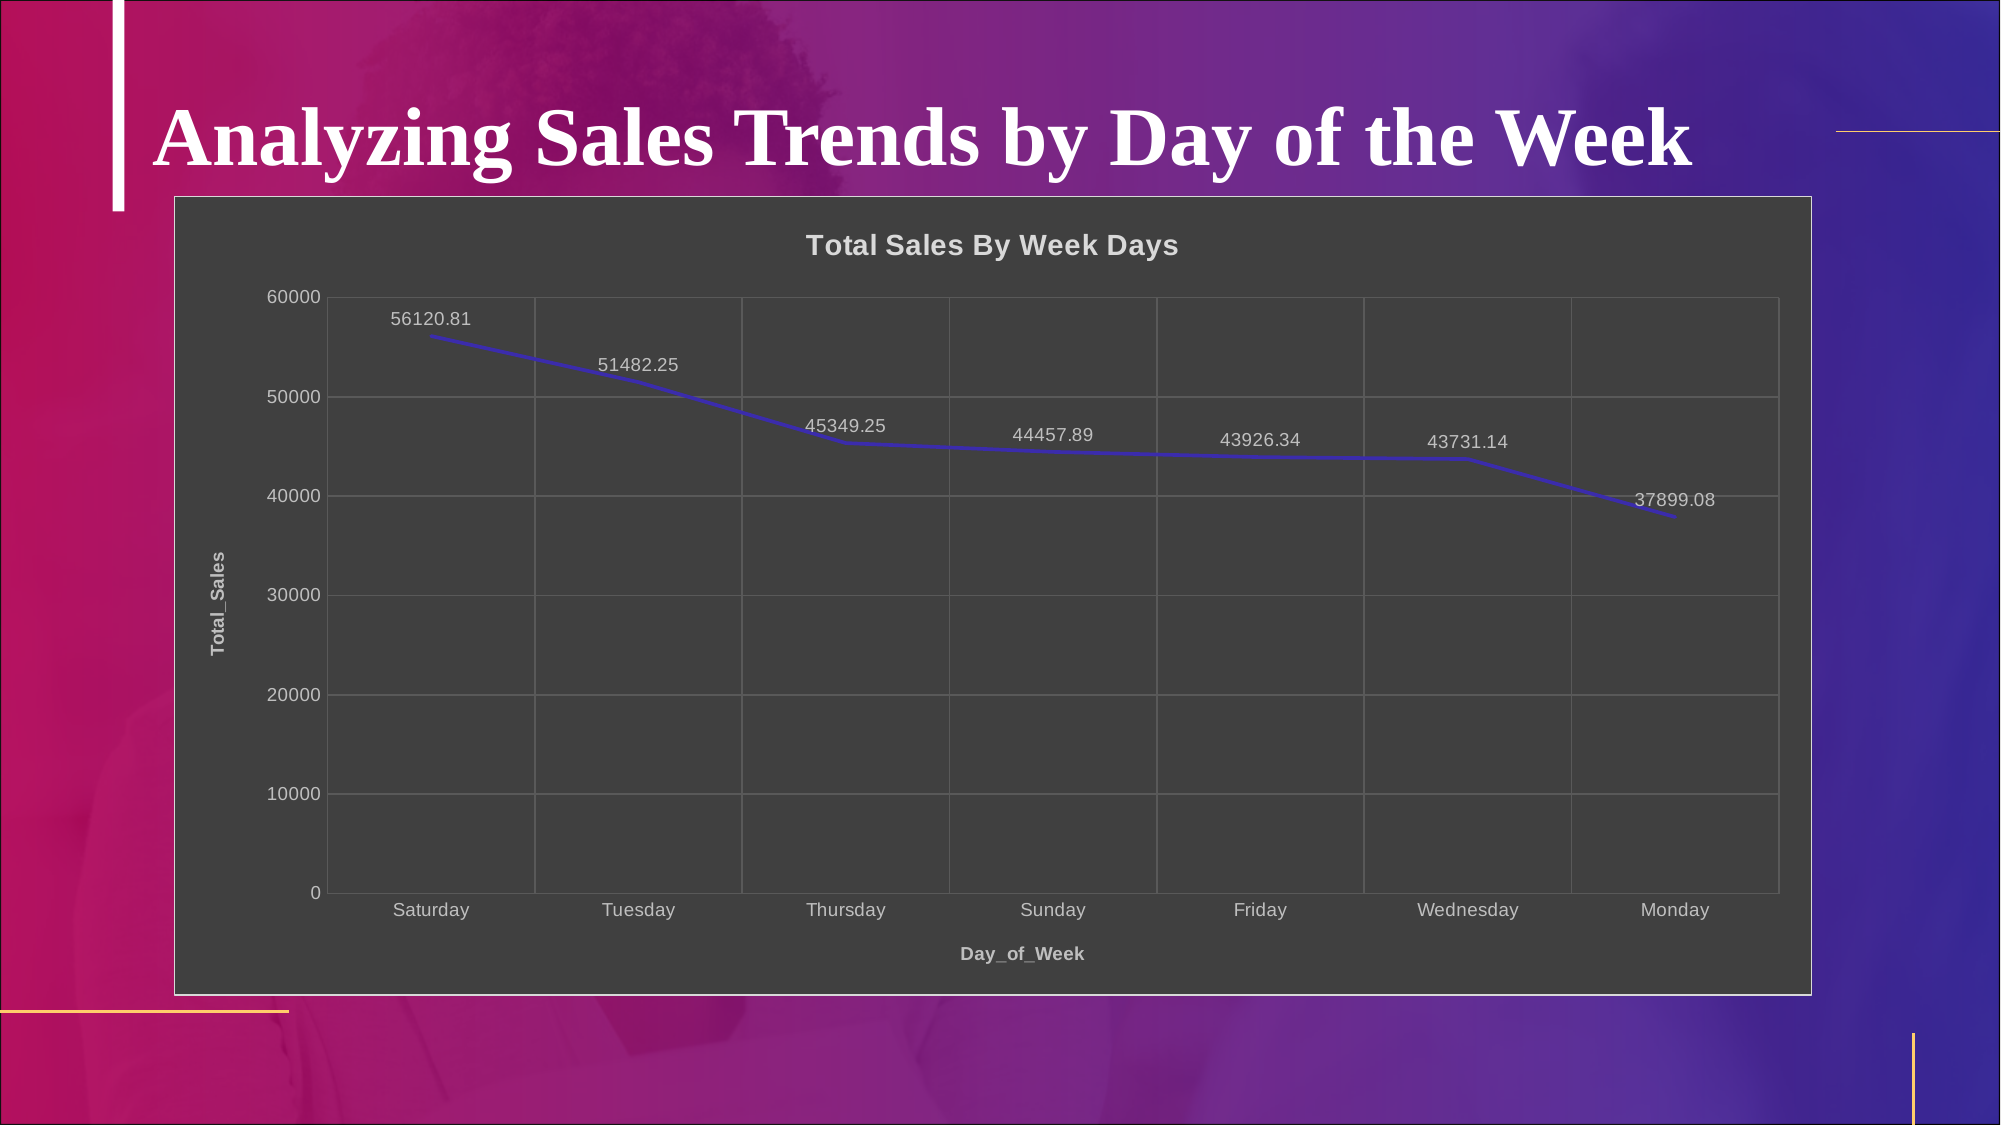

# Analyzing Sales Trends by Day of the Week

### Chart: Total Sales By Week Days

| Category | Total_Sales |
|---|---|
| Saturday | 56120.81 |
| Tuesday | 51482.25 |
| Thursday | 45349.25 |
| Sunday | 44457.89 |
| Friday | 43926.34 |
| Wednesday | 43731.14 |
| Monday | 37899.08 |